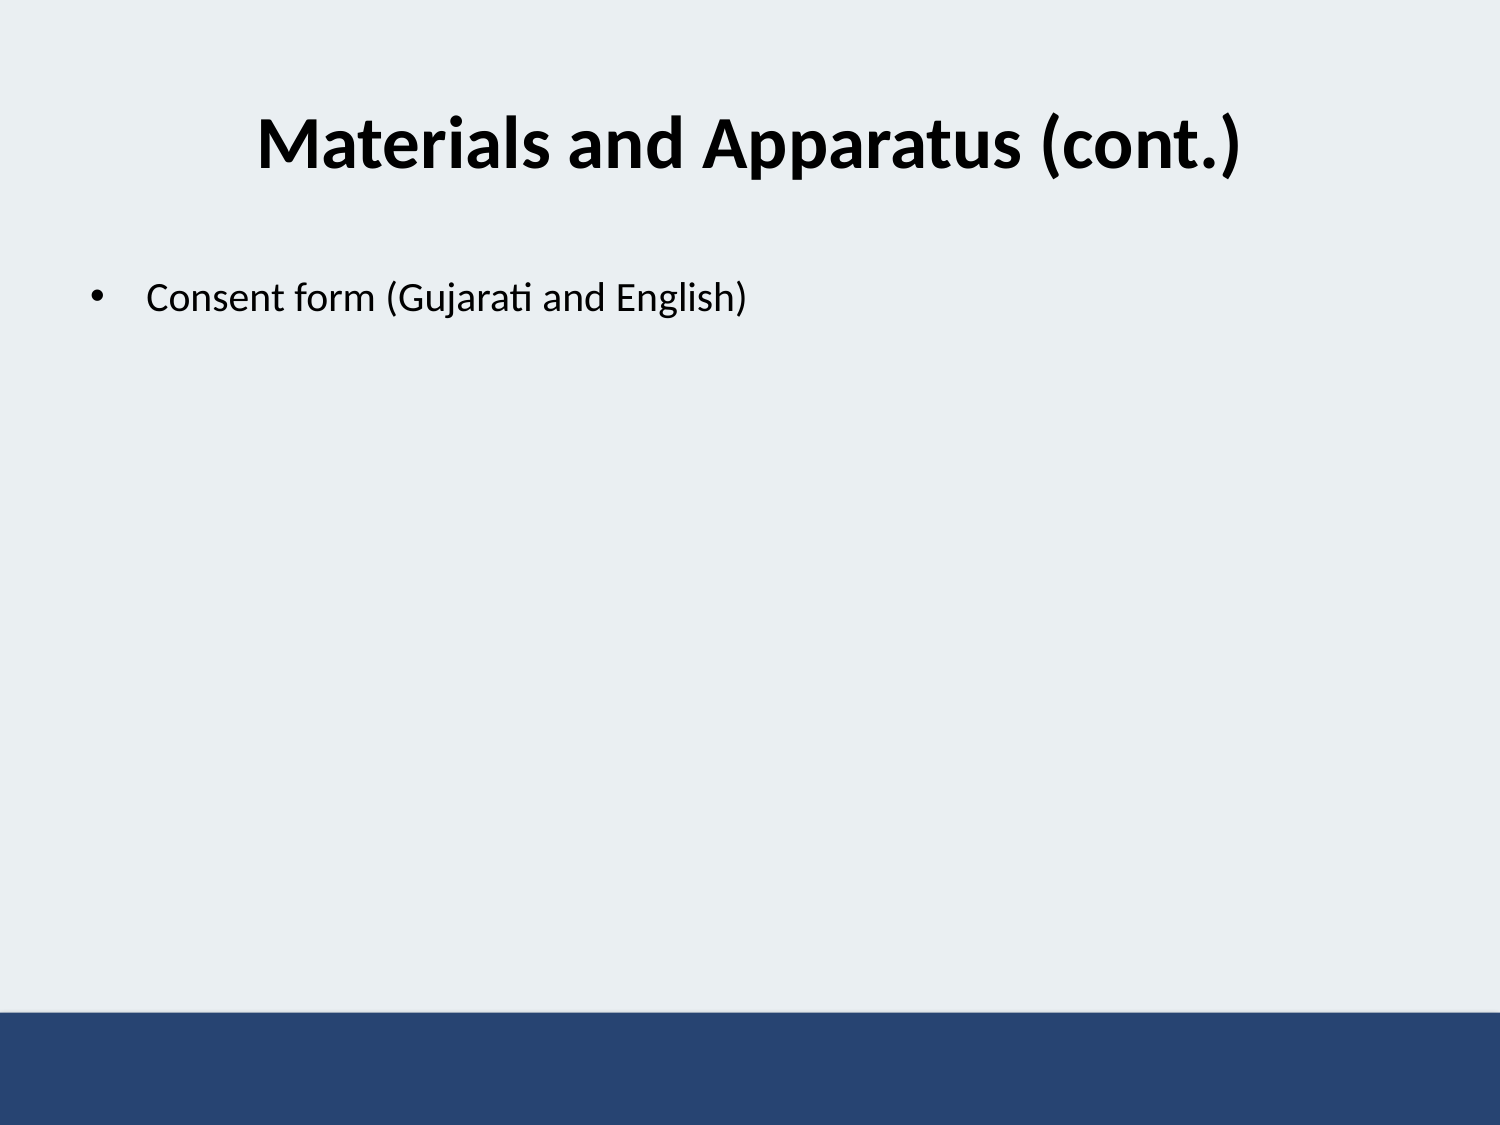

# Materials and Apparatus (cont.)
Consent form (Gujarati and English)